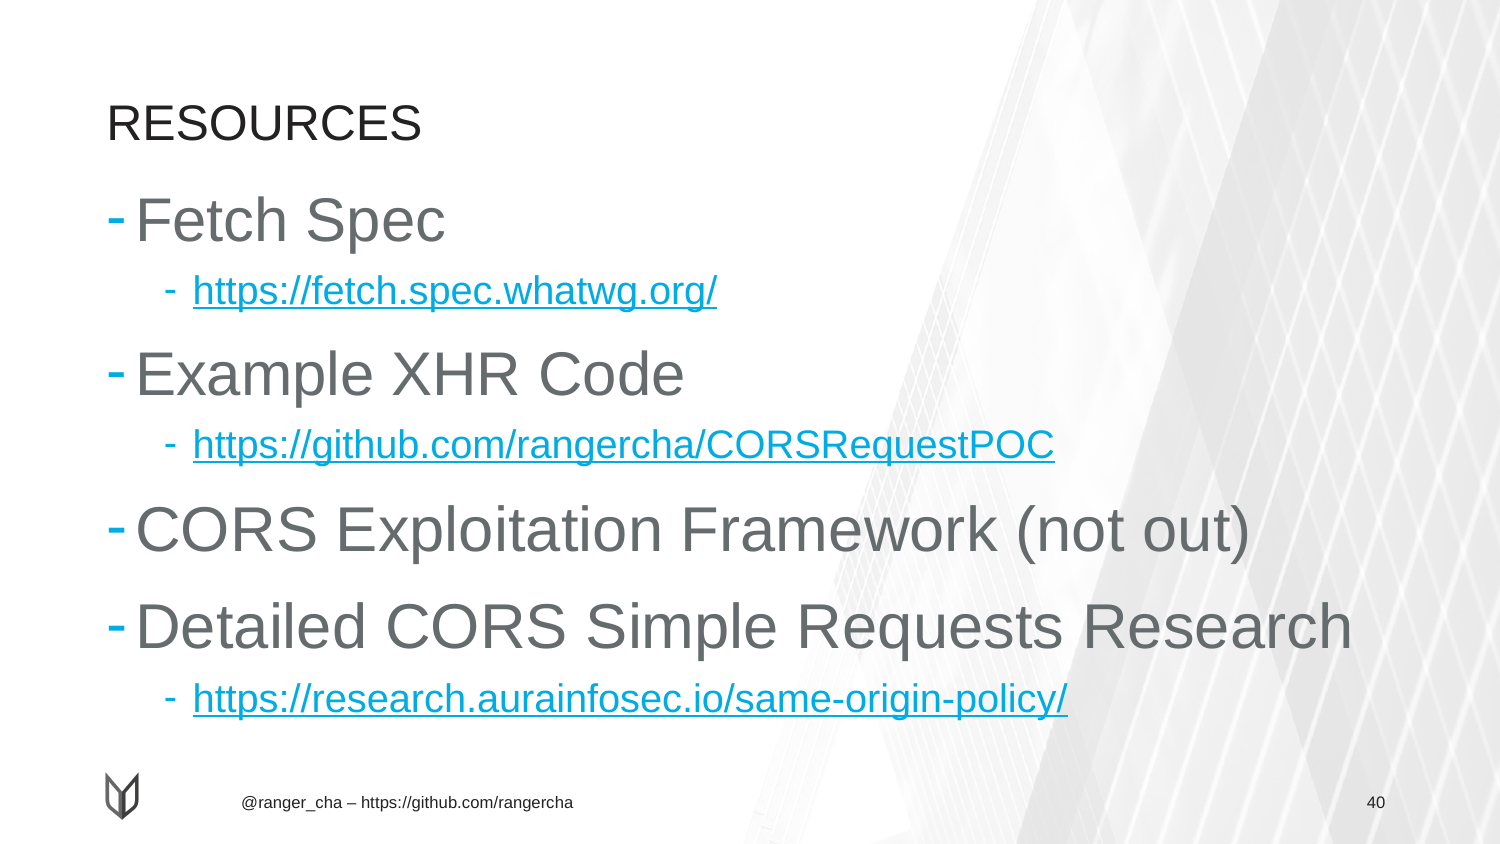

# RESOURCES
Fetch Spec
https://fetch.spec.whatwg.org/
Example XHR Code
https://github.com/rangercha/CORSRequestPOC
CORS Exploitation Framework (not out)
Detailed CORS Simple Requests Research
https://research.aurainfosec.io/same-origin-policy/

40